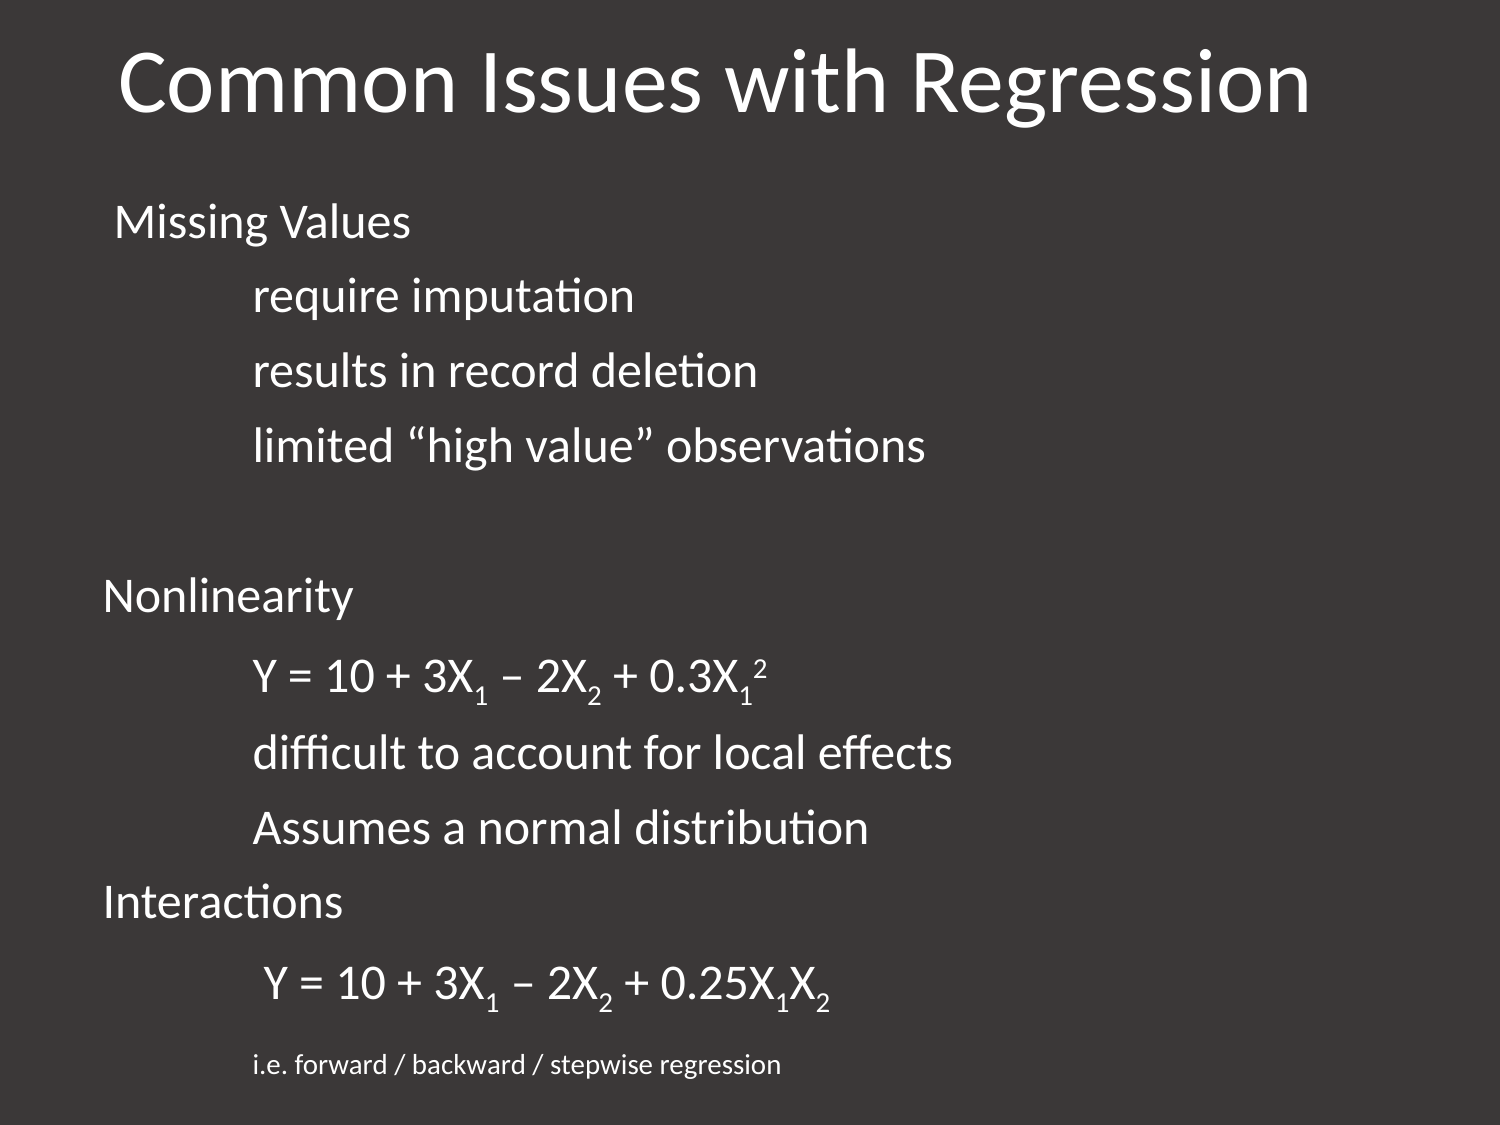

# Common Issues with Regression

 Missing Values
	require imputation
	results in record deletion
	limited “high value” observations

Nonlinearity
	Y = 10 + 3X1 – 2X2 + 0.3X12
	difficult to account for local effects
	Assumes a normal distribution
Interactions
	 Y = 10 + 3X1 – 2X2 + 0.25X1X2
	i.e. forward / backward / stepwise regression